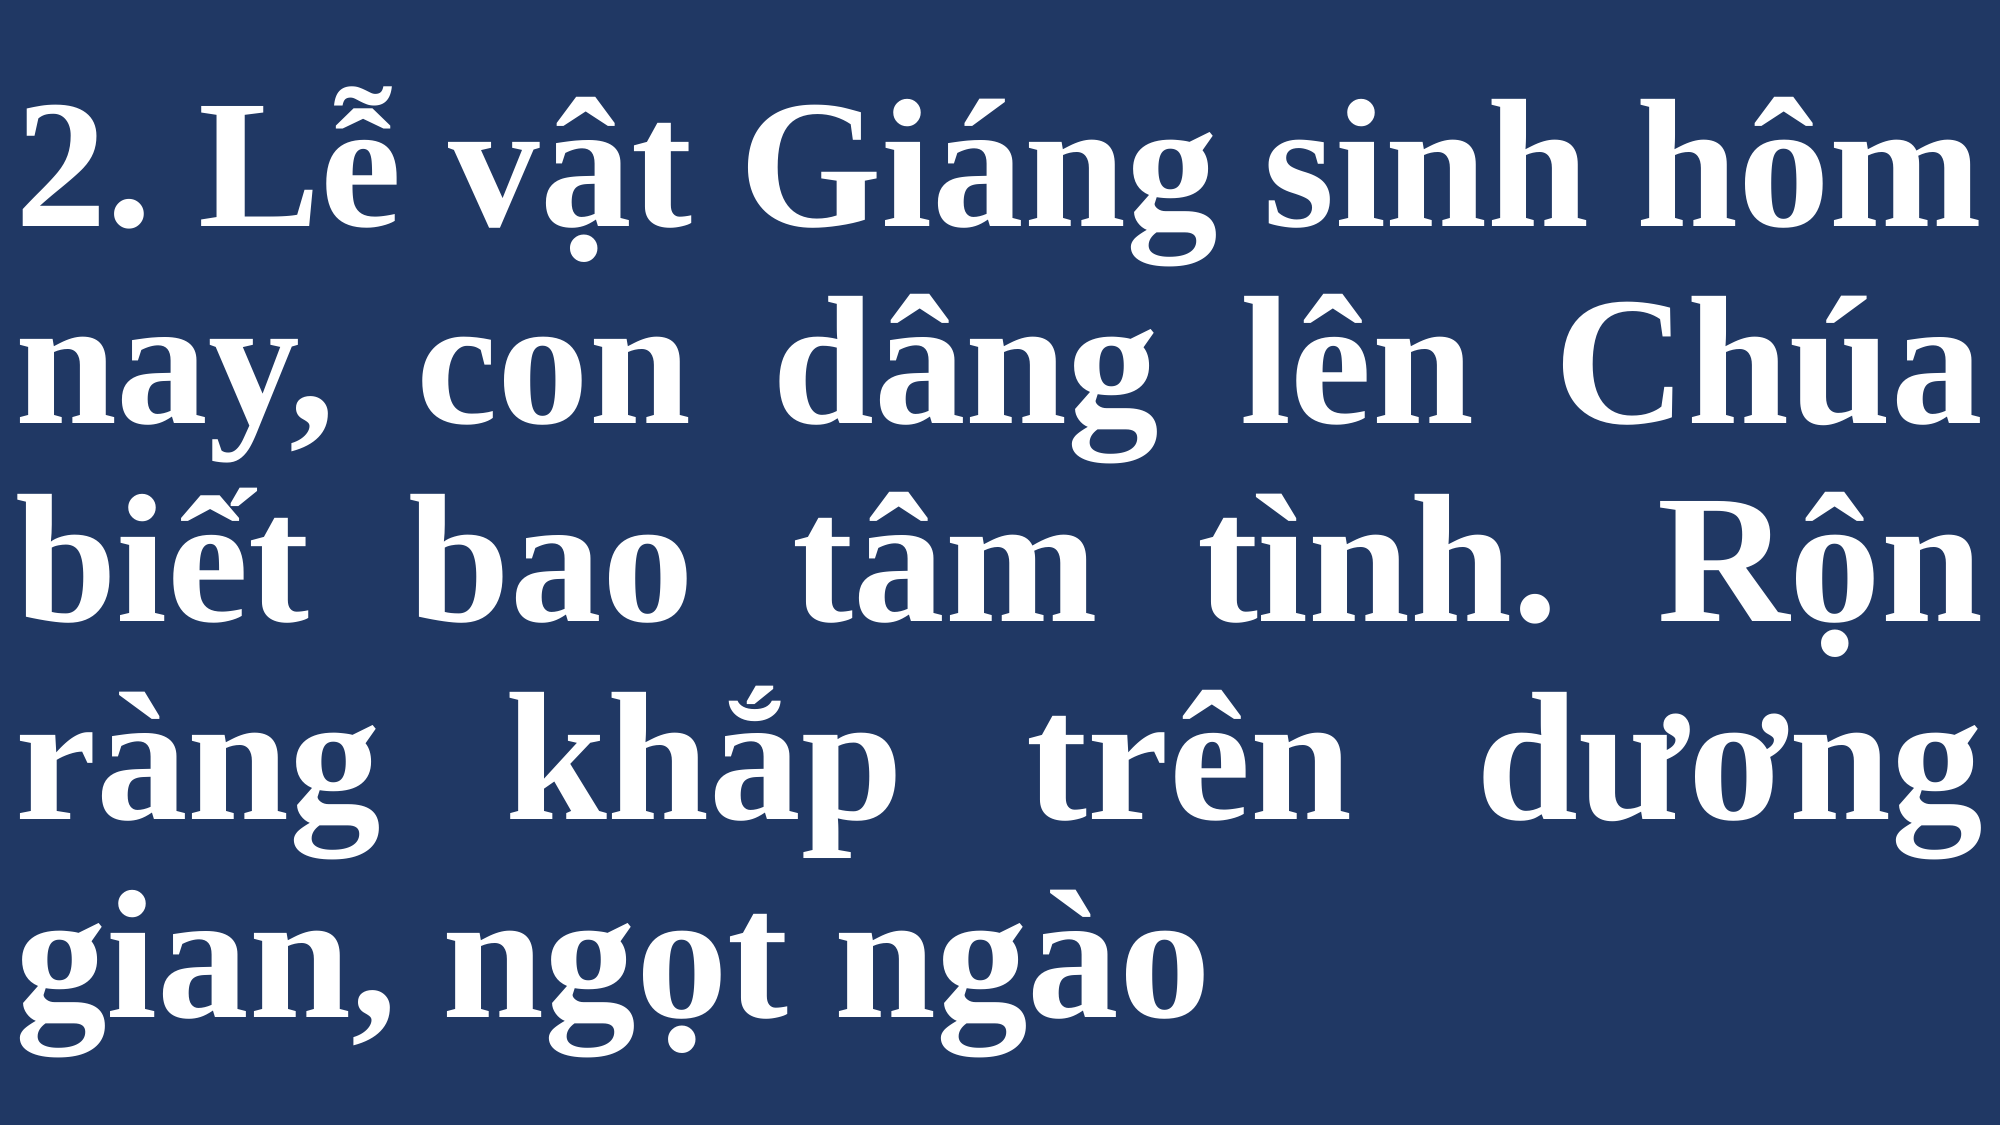

# 2. Lễ vật Giáng sinh hôm nay, con dâng lên Chúa biết bao tâm tình. Rộn ràng khắp trên dương gian, ngọt ngào